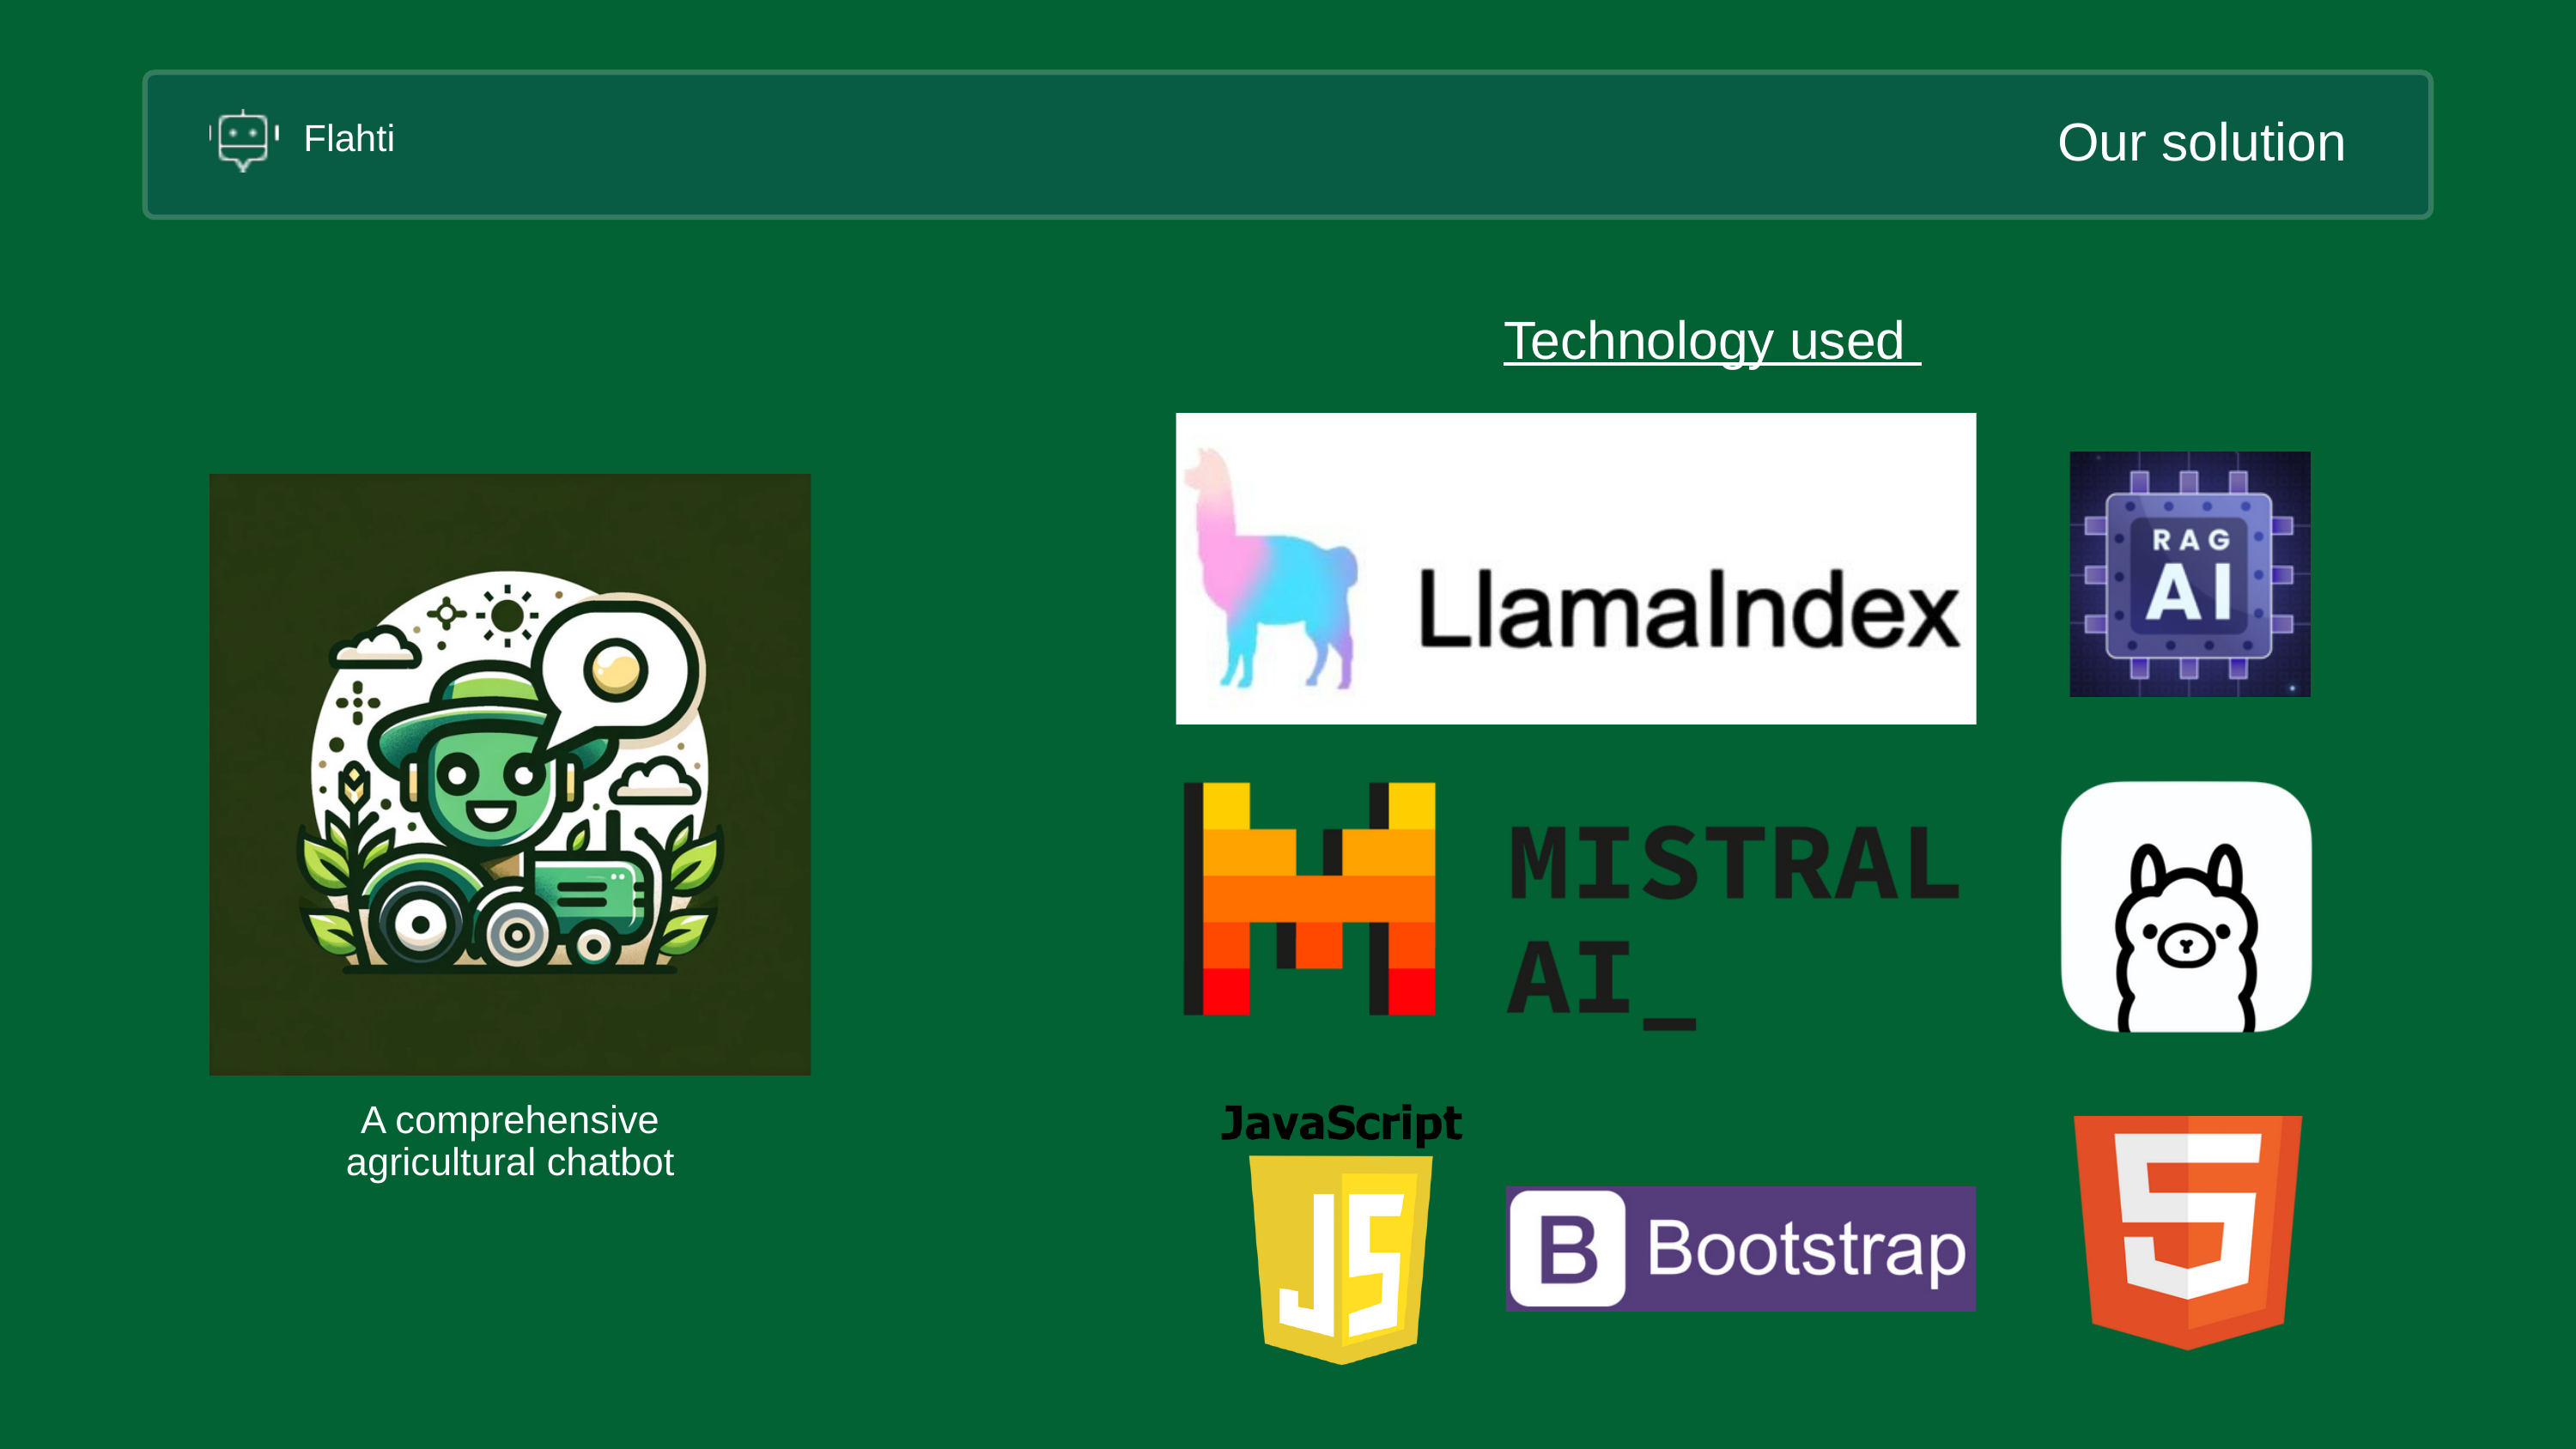

Our solution
Flahti
Technology used

A comprehensive agricultural chatbot